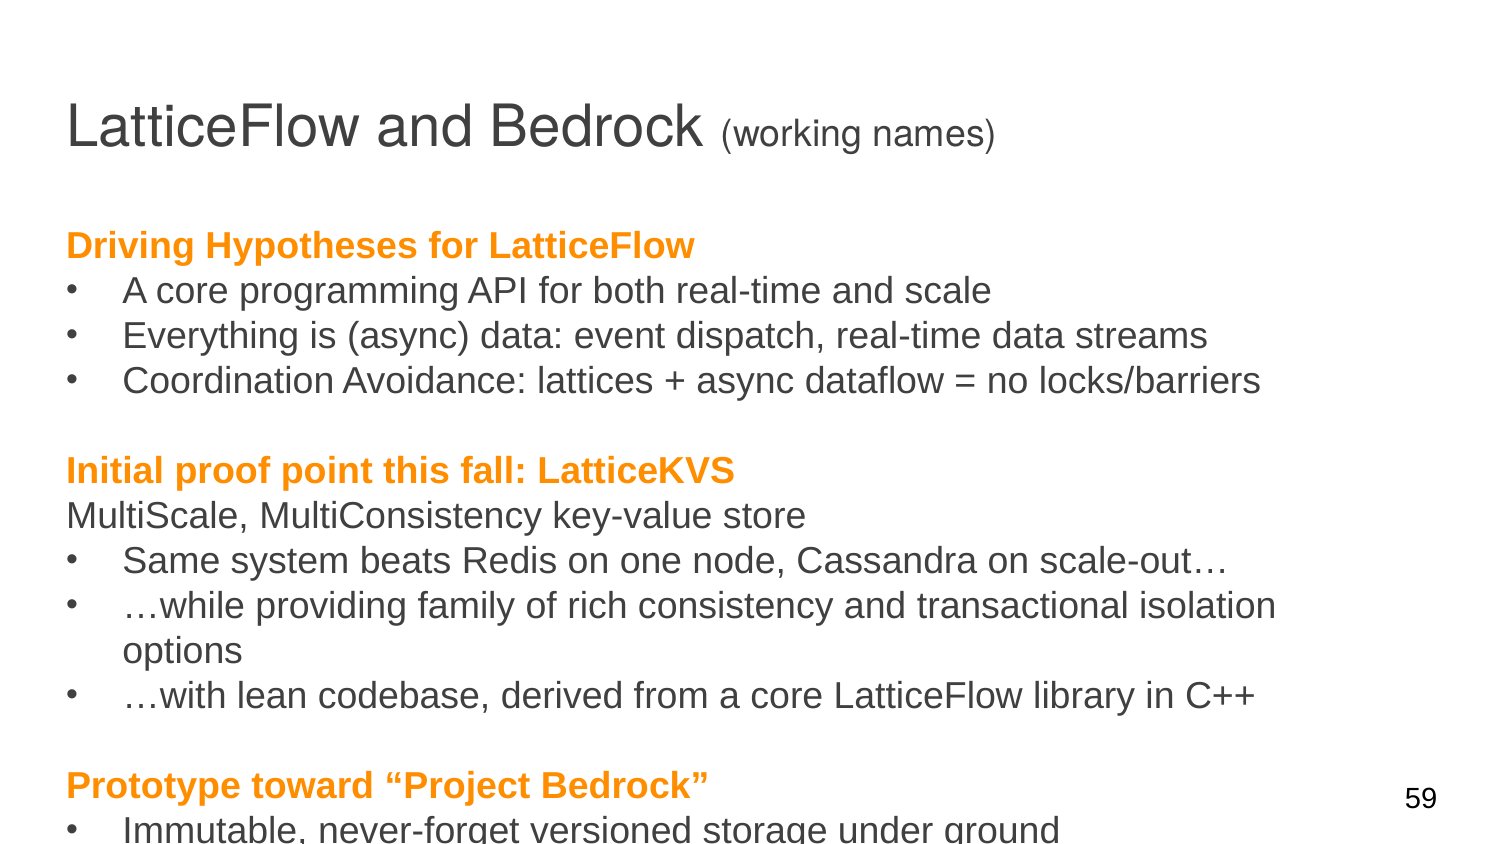

# LatticeFlow and Bedrock (working names)
Driving Hypotheses for LatticeFlow
A core programming API for both real-time and scale
Everything is (async) data: event dispatch, real-time data streams
Coordination Avoidance: lattices + async dataflow = no locks/barriers

Initial proof point this fall: LatticeKVS
MultiScale, MultiConsistency key-value store
Same system beats Redis on one node, Cassandra on scale-out…
…while providing family of rich consistency and transactional isolation options
…with lean codebase, derived from a core LatticeFlow library in C++

Prototype toward “Project Bedrock”
Immutable, never-forget versioned storage under ground
59